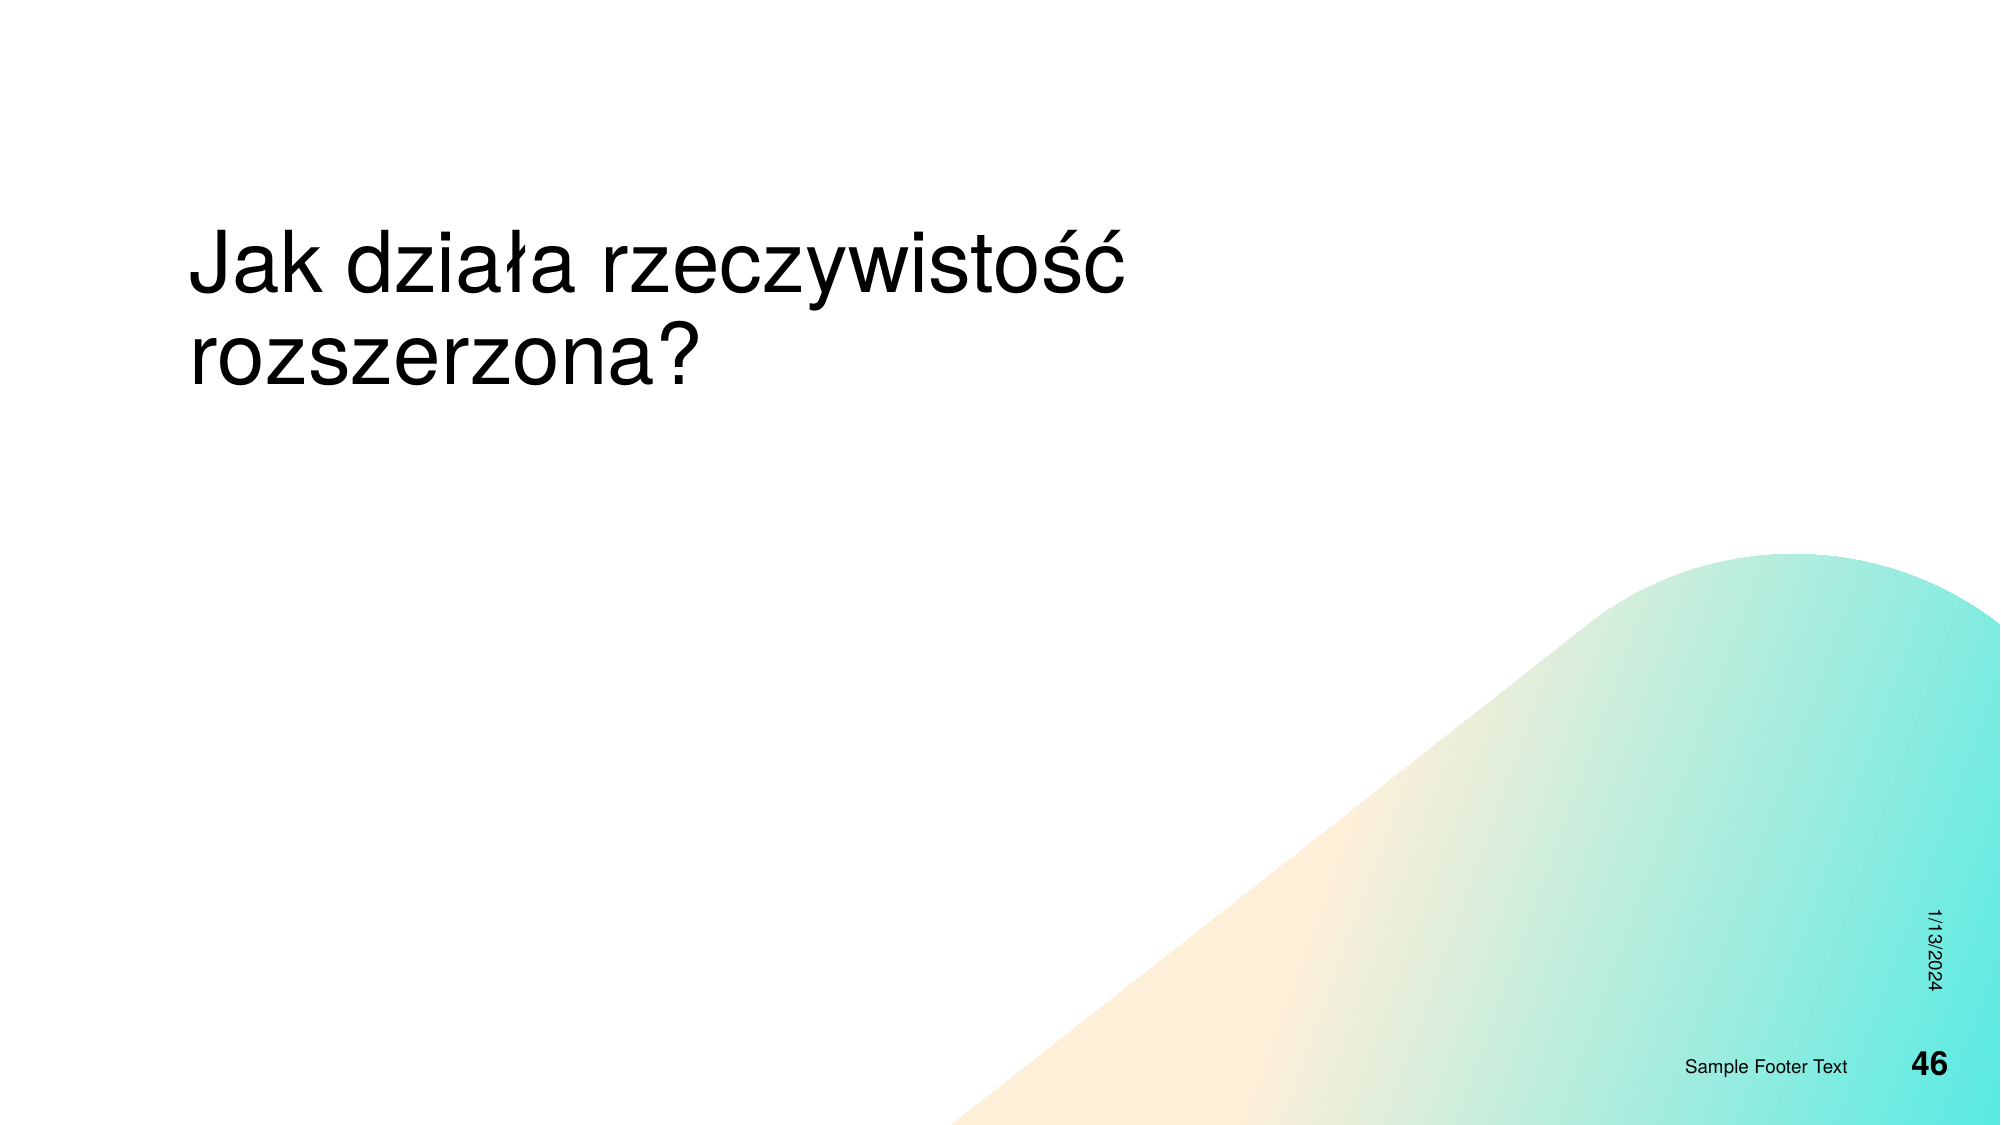

# Jak działa rzeczywistość rozszerzona?
1/13/2024
Sample Footer Text
46